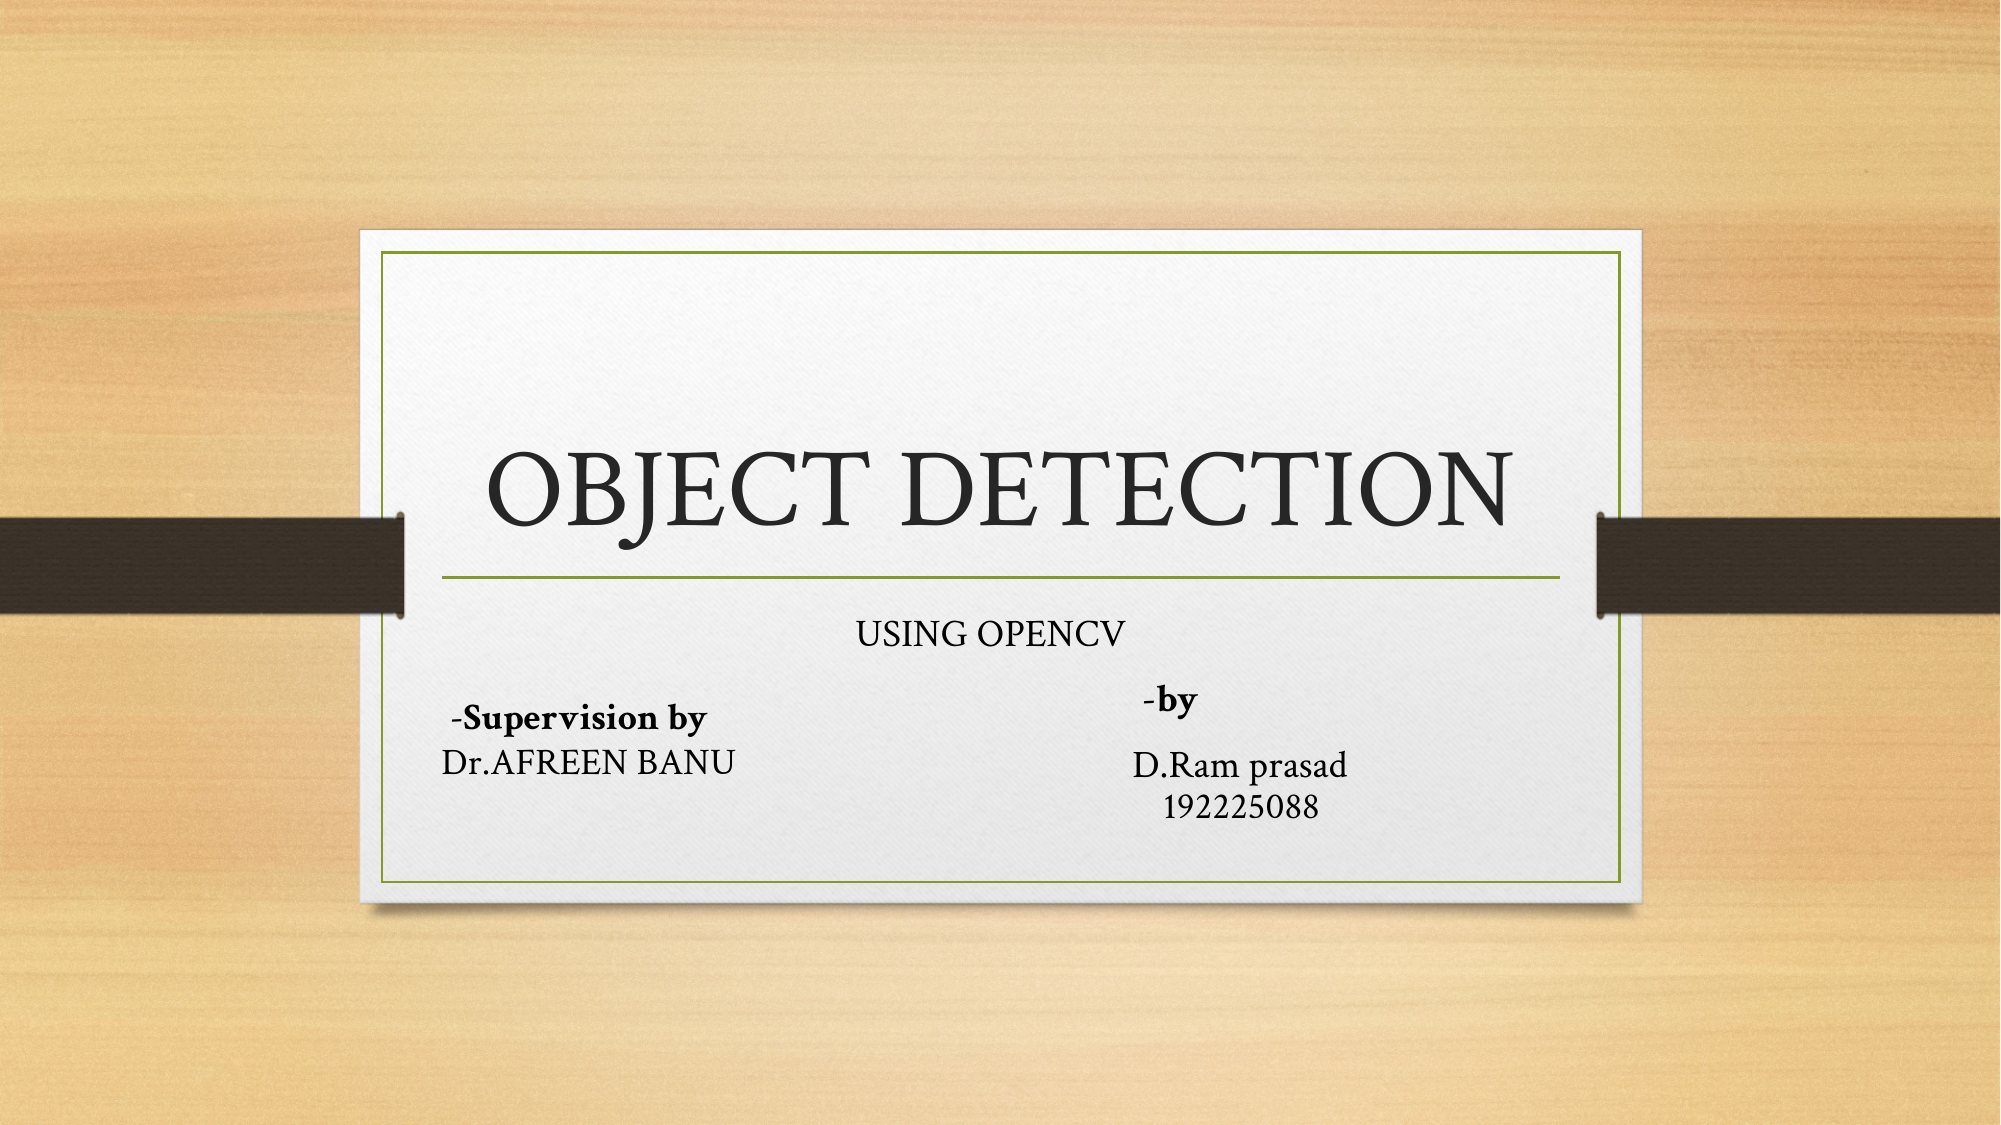

# OBJECT DETECTION
USING OPENCV
                                    -by
                                                    D.Ram prasad

 -Supervision by
Dr.AFREEN BANU
192225088